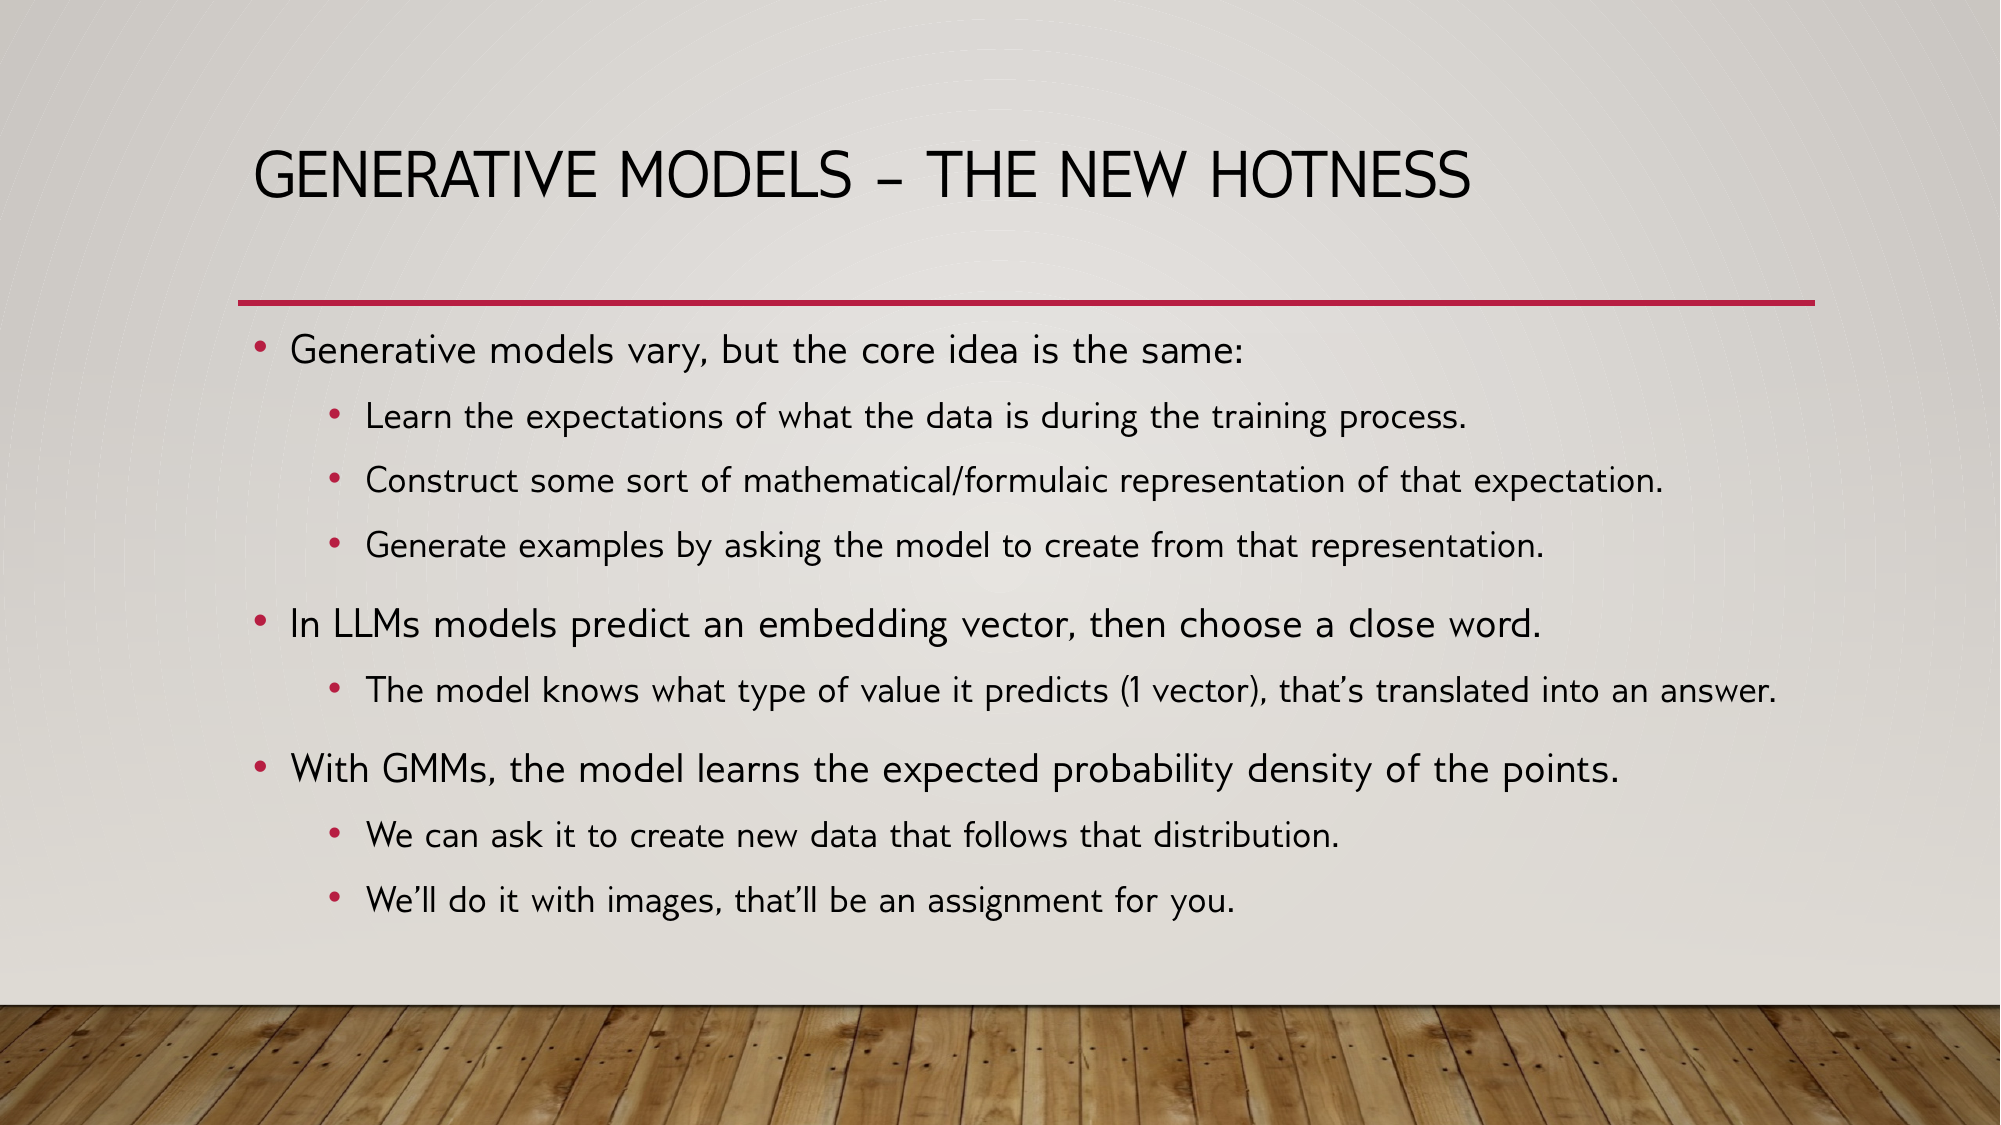

# Generative models – The New Hotness
Generative models vary, but the core idea is the same:
Learn the expectations of what the data is during the training process.
Construct some sort of mathematical/formulaic representation of that expectation.
Generate examples by asking the model to create from that representation.
In LLMs models predict an embedding vector, then choose a close word.
The model knows what type of value it predicts (1 vector), that’s translated into an answer.
With GMMs, the model learns the expected probability density of the points.
We can ask it to create new data that follows that distribution.
We’ll do it with images, that’ll be an assignment for you.